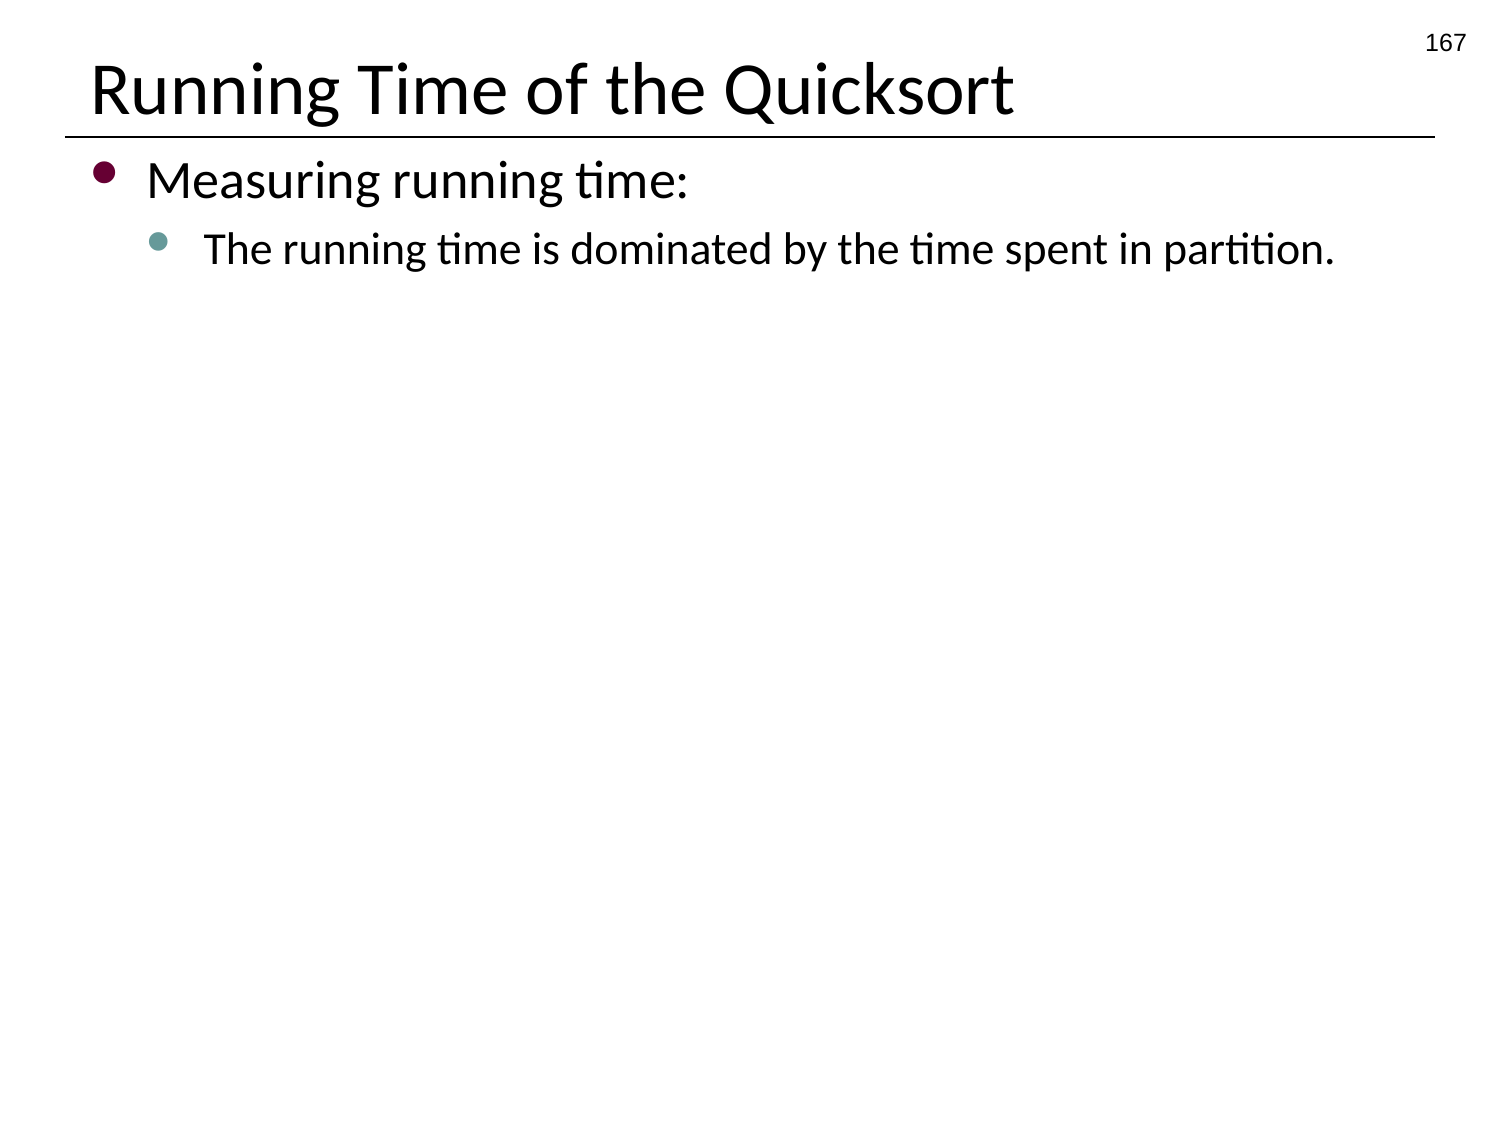

167
# Running Time of the Quicksort
Measuring running time:
The running time is dominated by the time spent in partition.